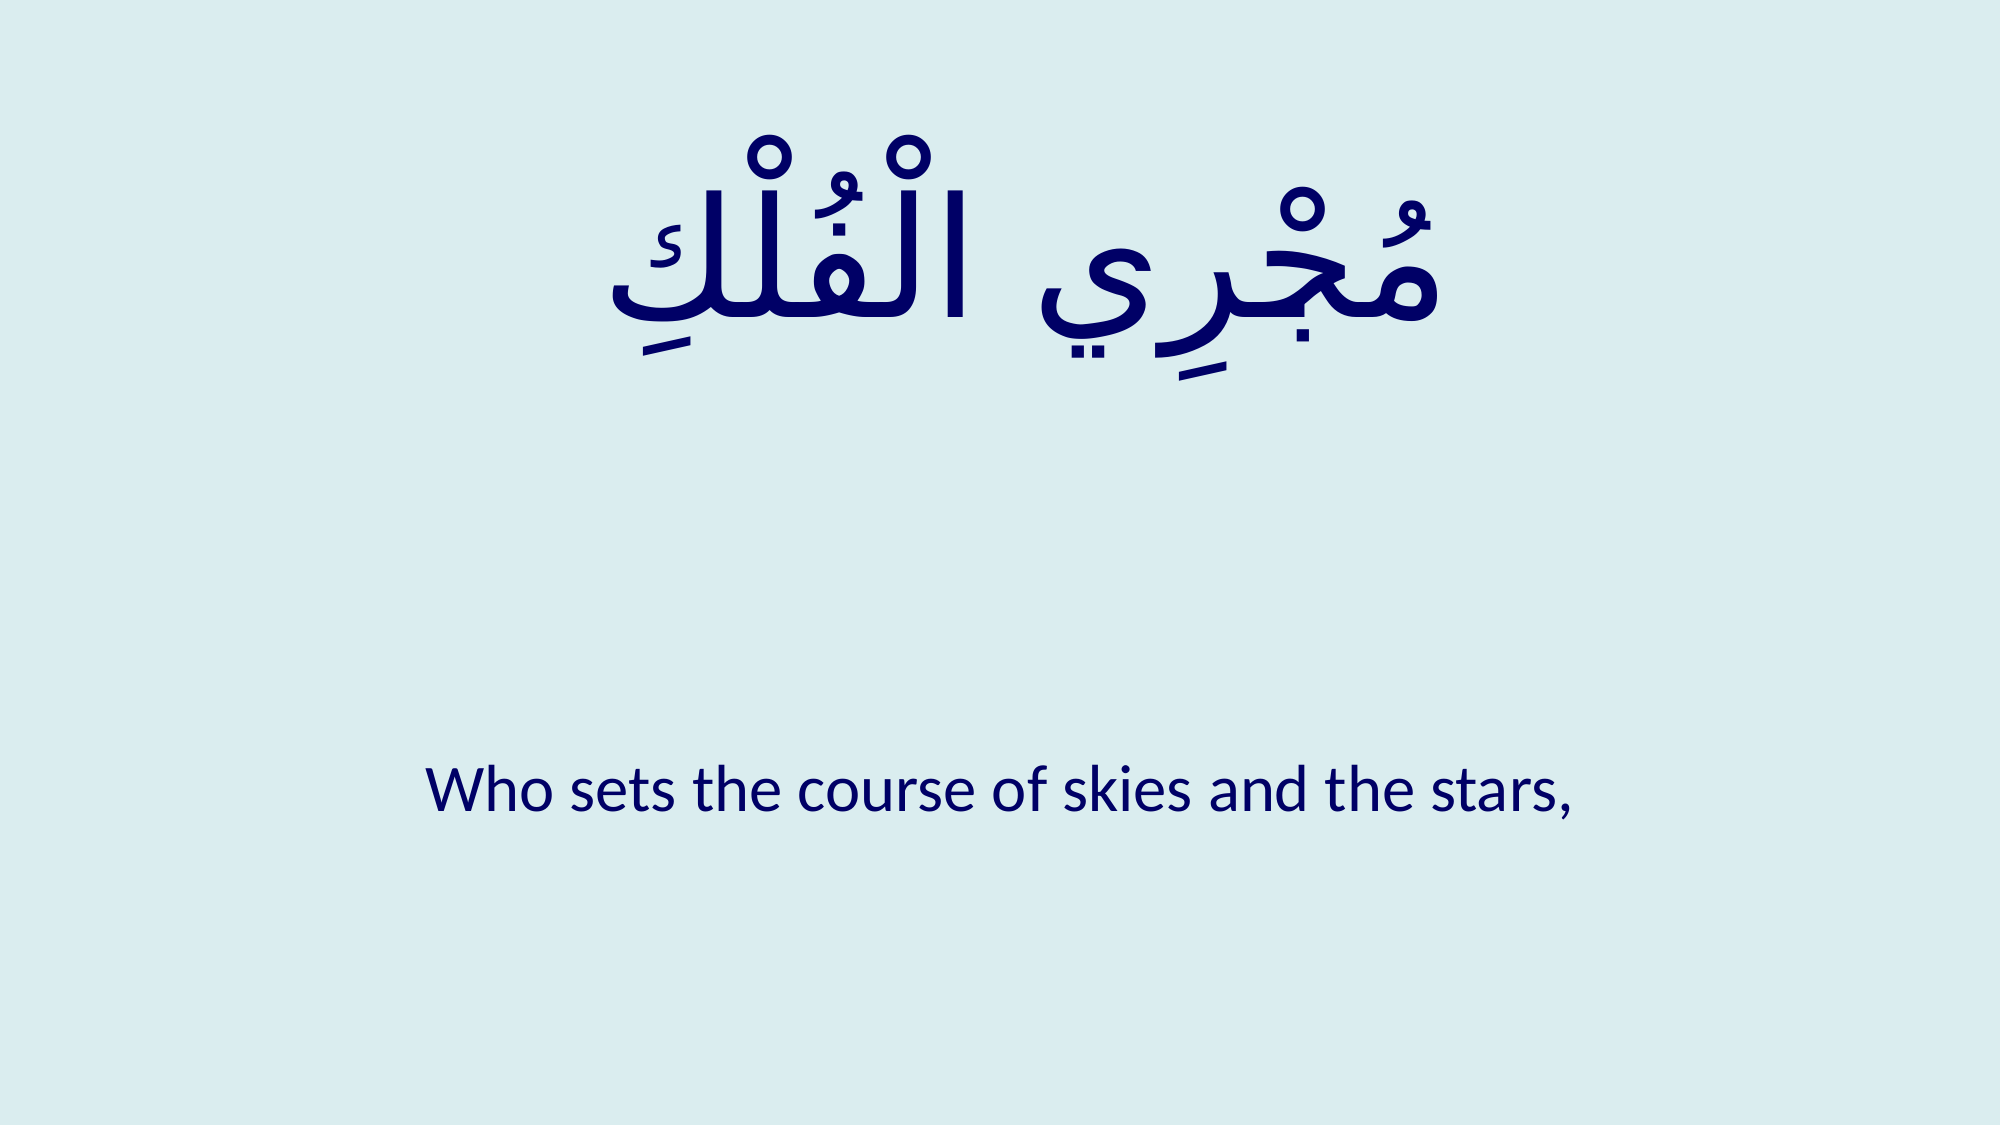

# مُجْرِي الْفُلْكِ
Who sets the course of skies and the stars,